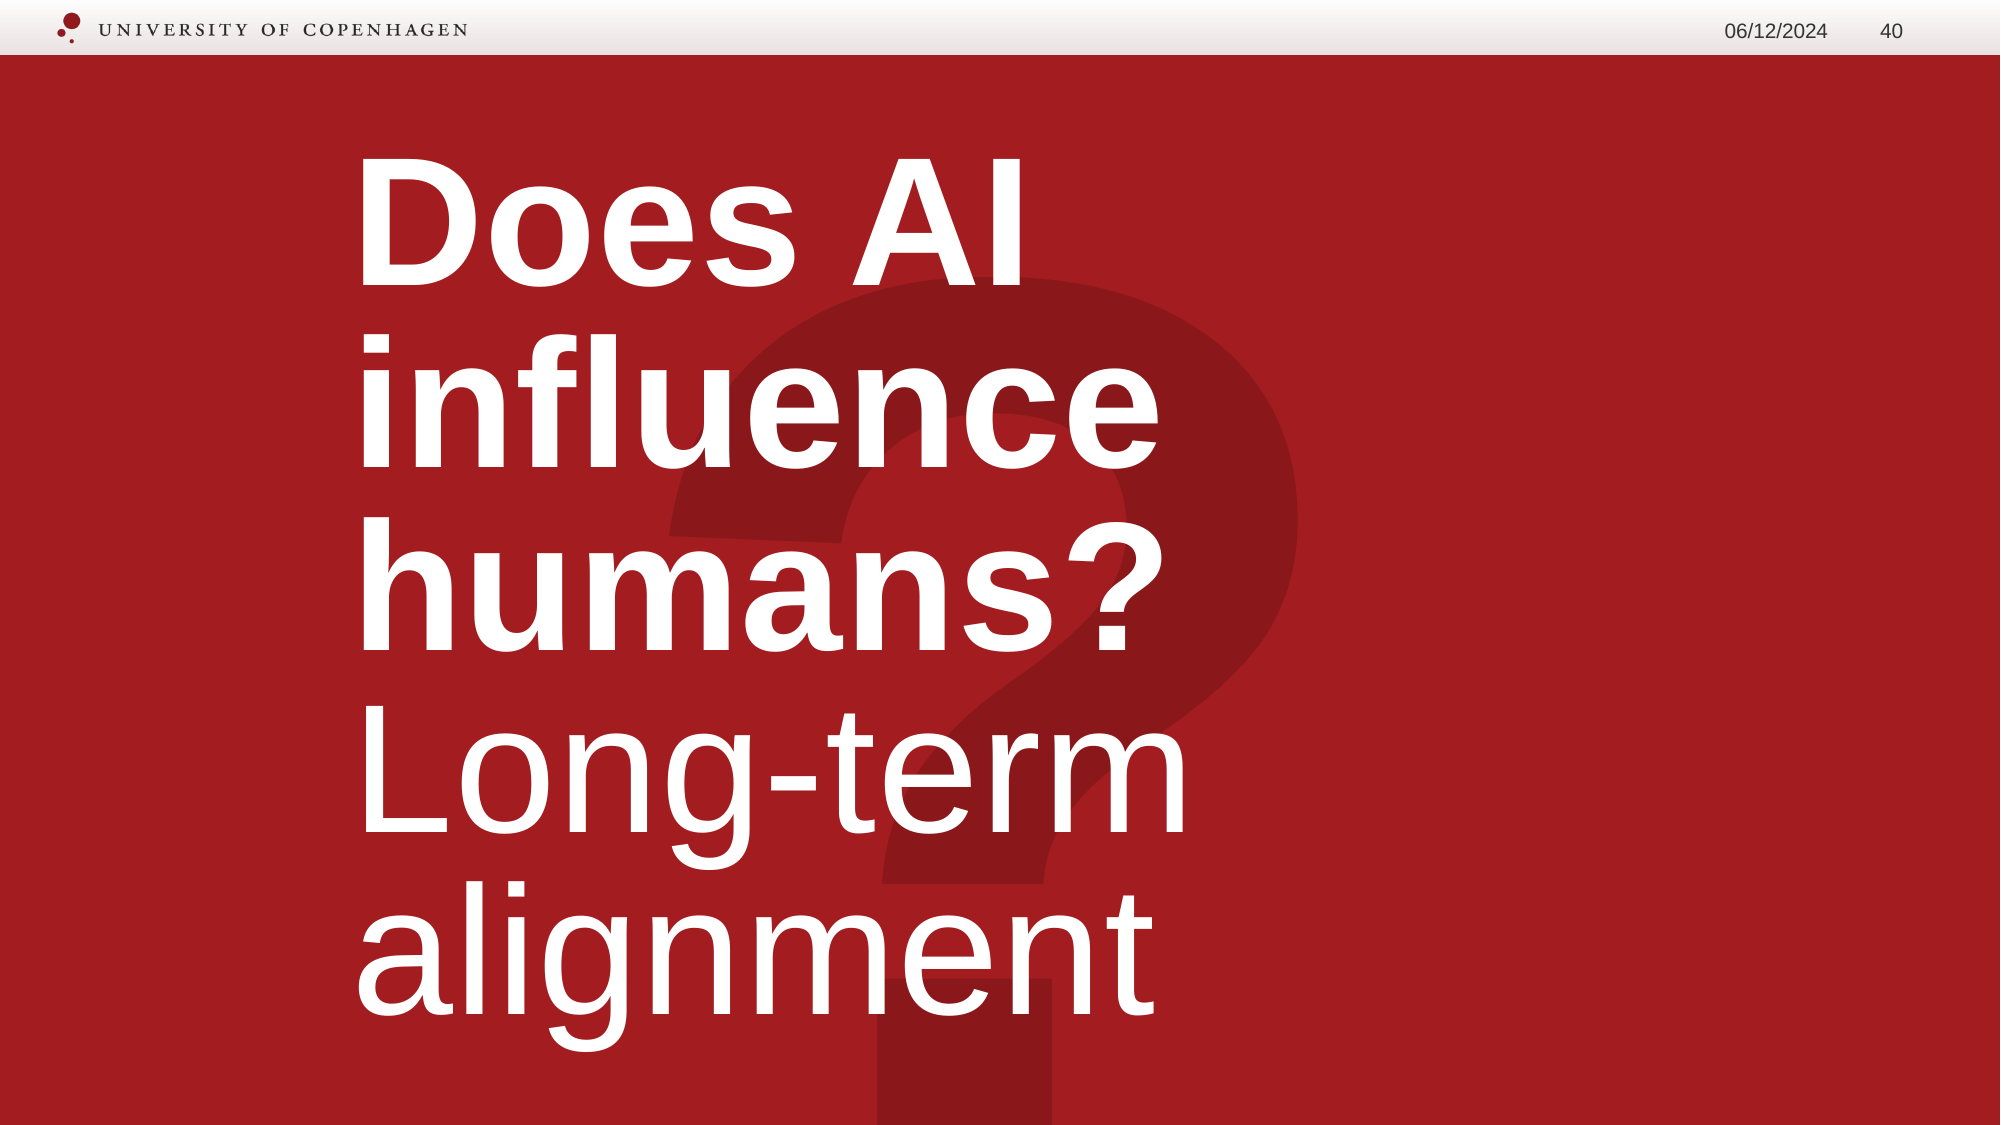

06/12/2024
40
# Does AI influence humans? Long-term alignment